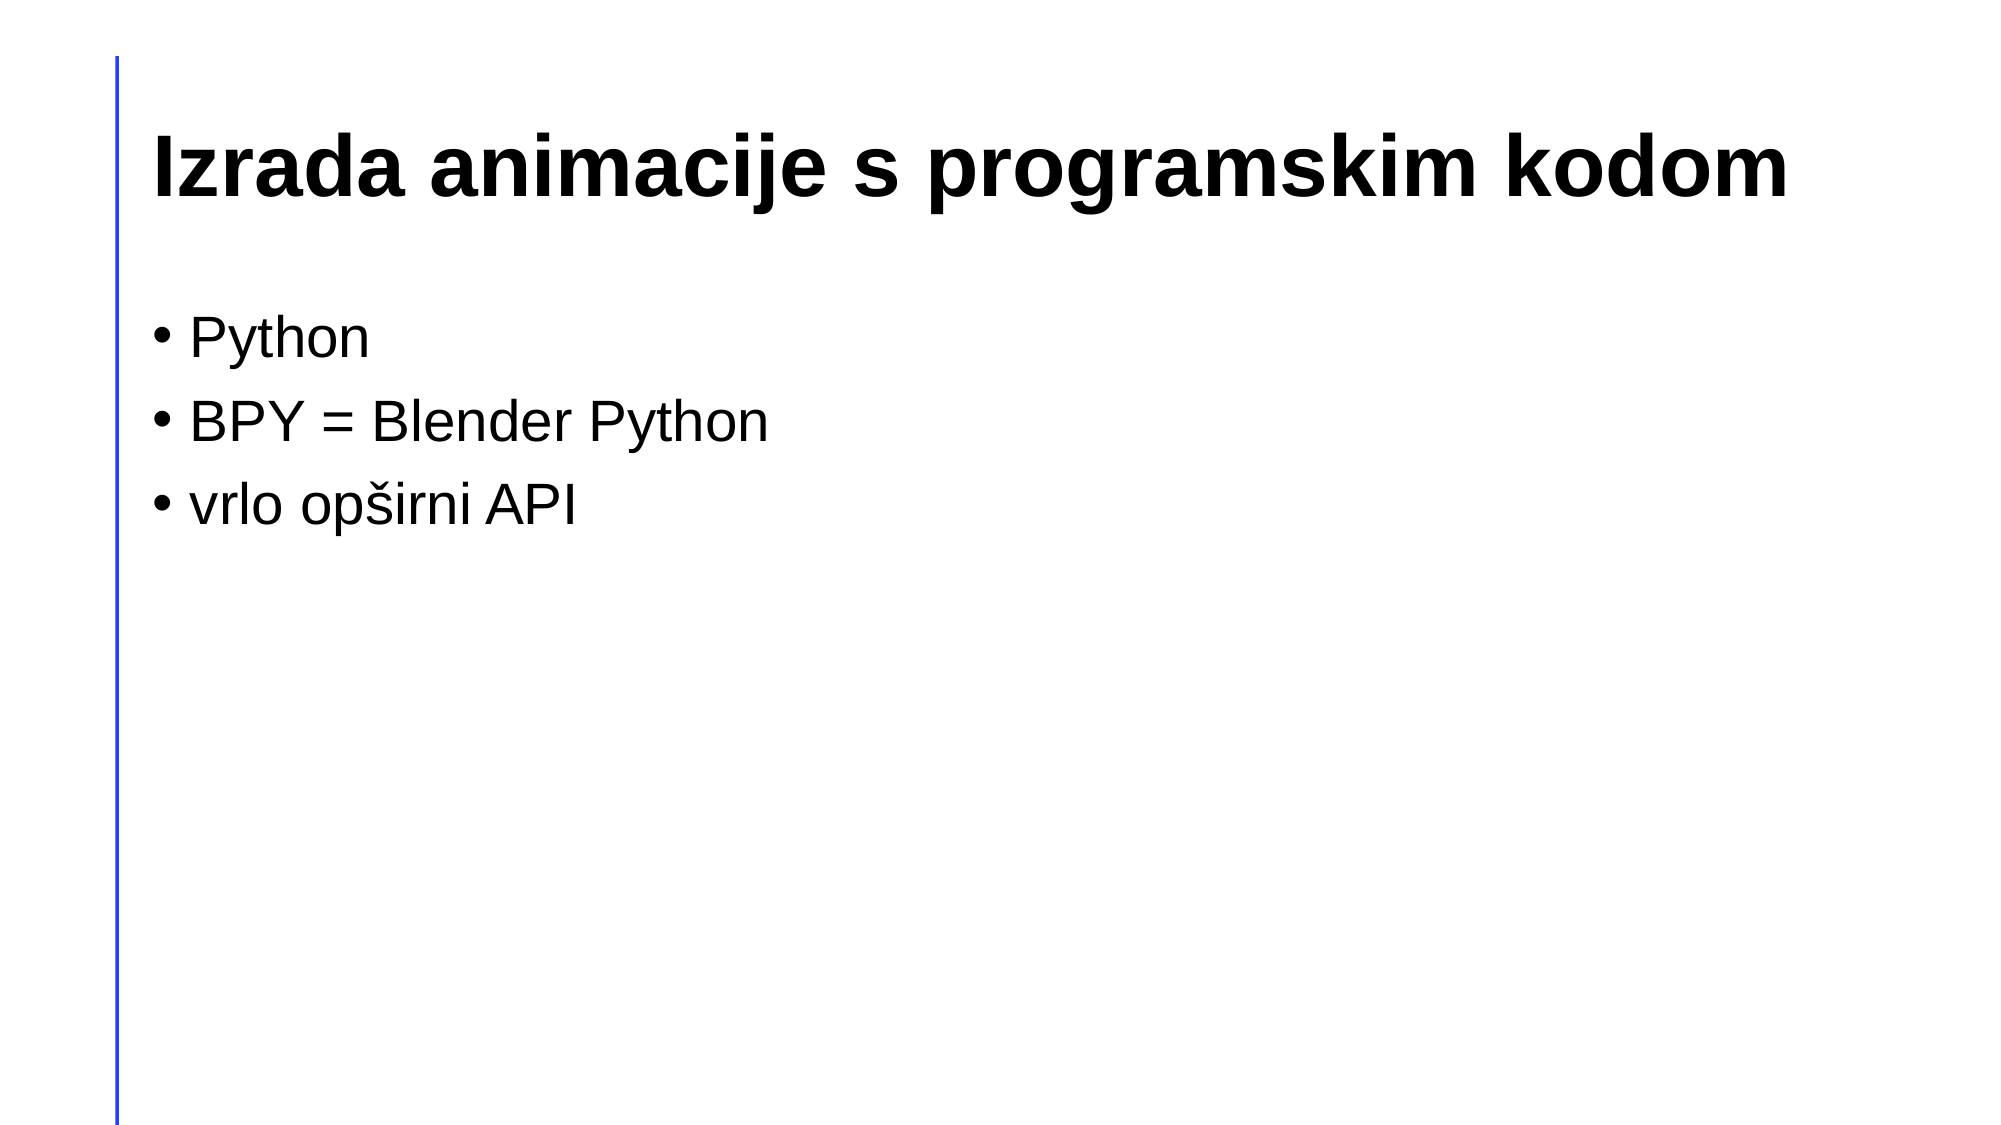

# Izrada animacije s programskim kodom
Python
BPY = Blender Python
vrlo opširni API